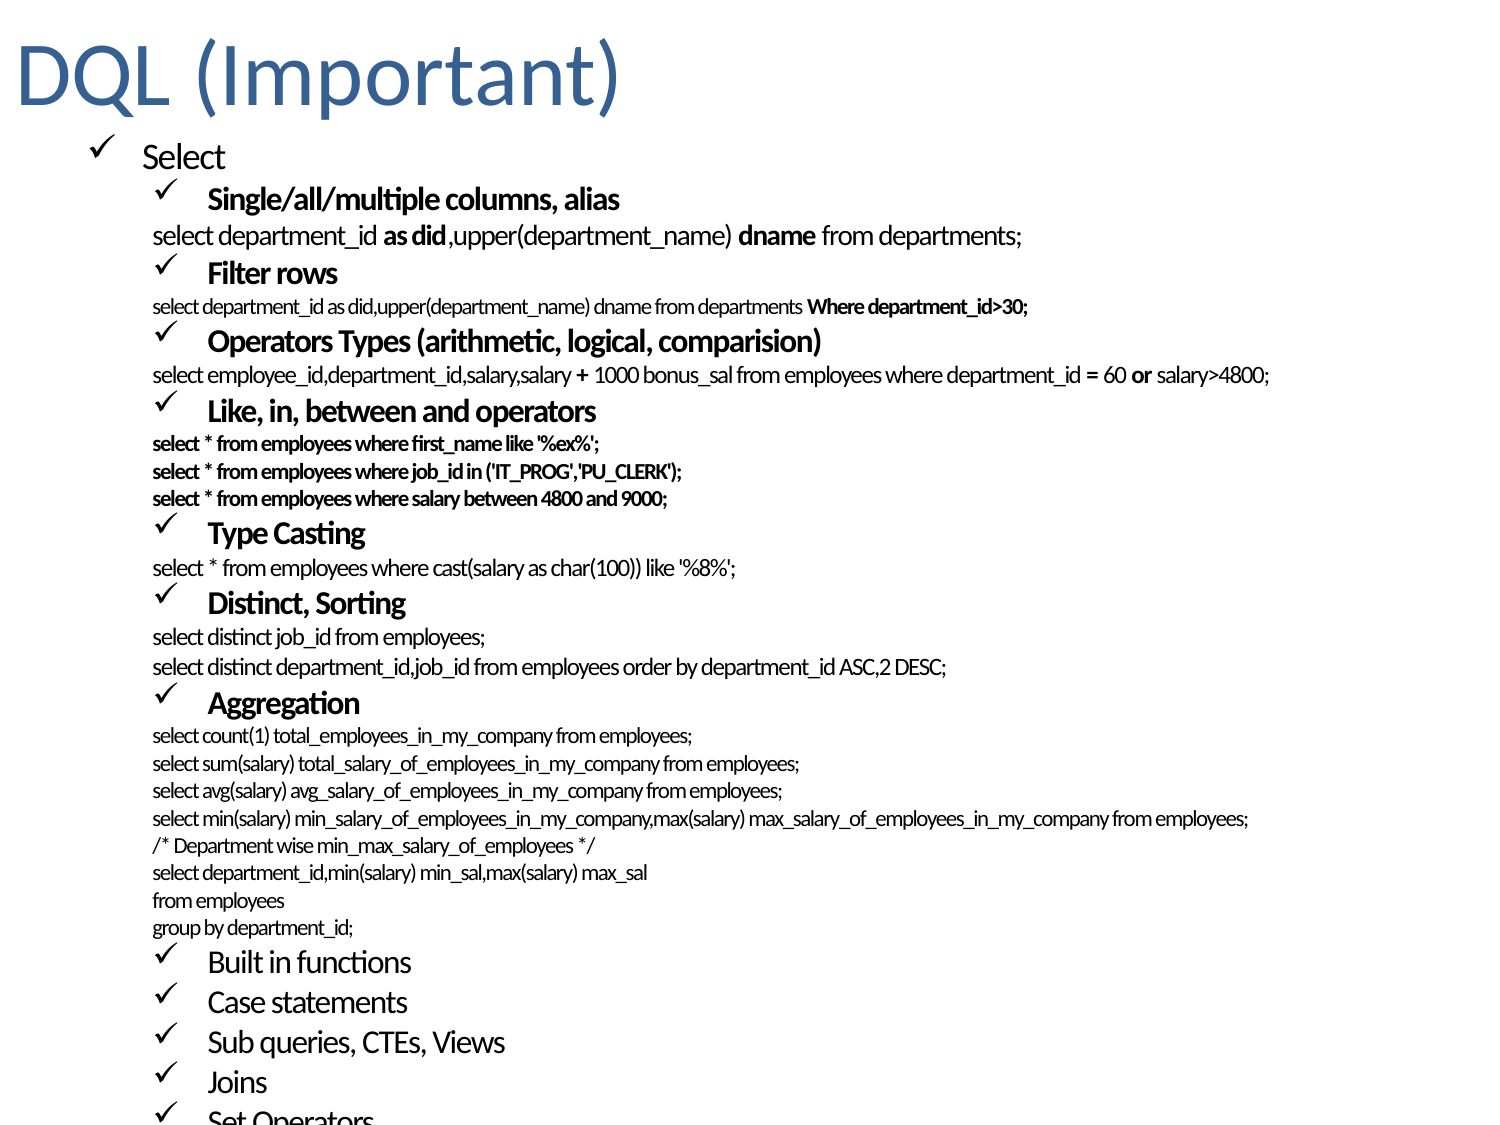

# DQL (Important)
Select
Single/all/multiple columns, alias
select department_id as did,upper(department_name) dname from departments;
Filter rows
select department_id as did,upper(department_name) dname from departments Where department_id>30;
Operators Types (arithmetic, logical, comparision)
select employee_id,department_id,salary,salary + 1000 bonus_sal from employees where department_id = 60 or salary>4800;
Like, in, between and operators
select * from employees where first_name like '%ex%';
select * from employees where job_id in ('IT_PROG','PU_CLERK');
select * from employees where salary between 4800 and 9000;
Type Casting
select * from employees where cast(salary as char(100)) like '%8%';
Distinct, Sorting
select distinct job_id from employees;
select distinct department_id,job_id from employees order by department_id ASC,2 DESC;
Aggregation
select count(1) total_employees_in_my_company from employees;
select sum(salary) total_salary_of_employees_in_my_company from employees;
select avg(salary) avg_salary_of_employees_in_my_company from employees;
select min(salary) min_salary_of_employees_in_my_company,max(salary) max_salary_of_employees_in_my_company from employees;
/* Department wise min_max_salary_of_employees */
select department_id,min(salary) min_sal,max(salary) max_sal
from employees
group by department_id;
Built in functions
Case statements
Sub queries, CTEs, Views
Joins
Set Operators
Analytical & Windowing Functions